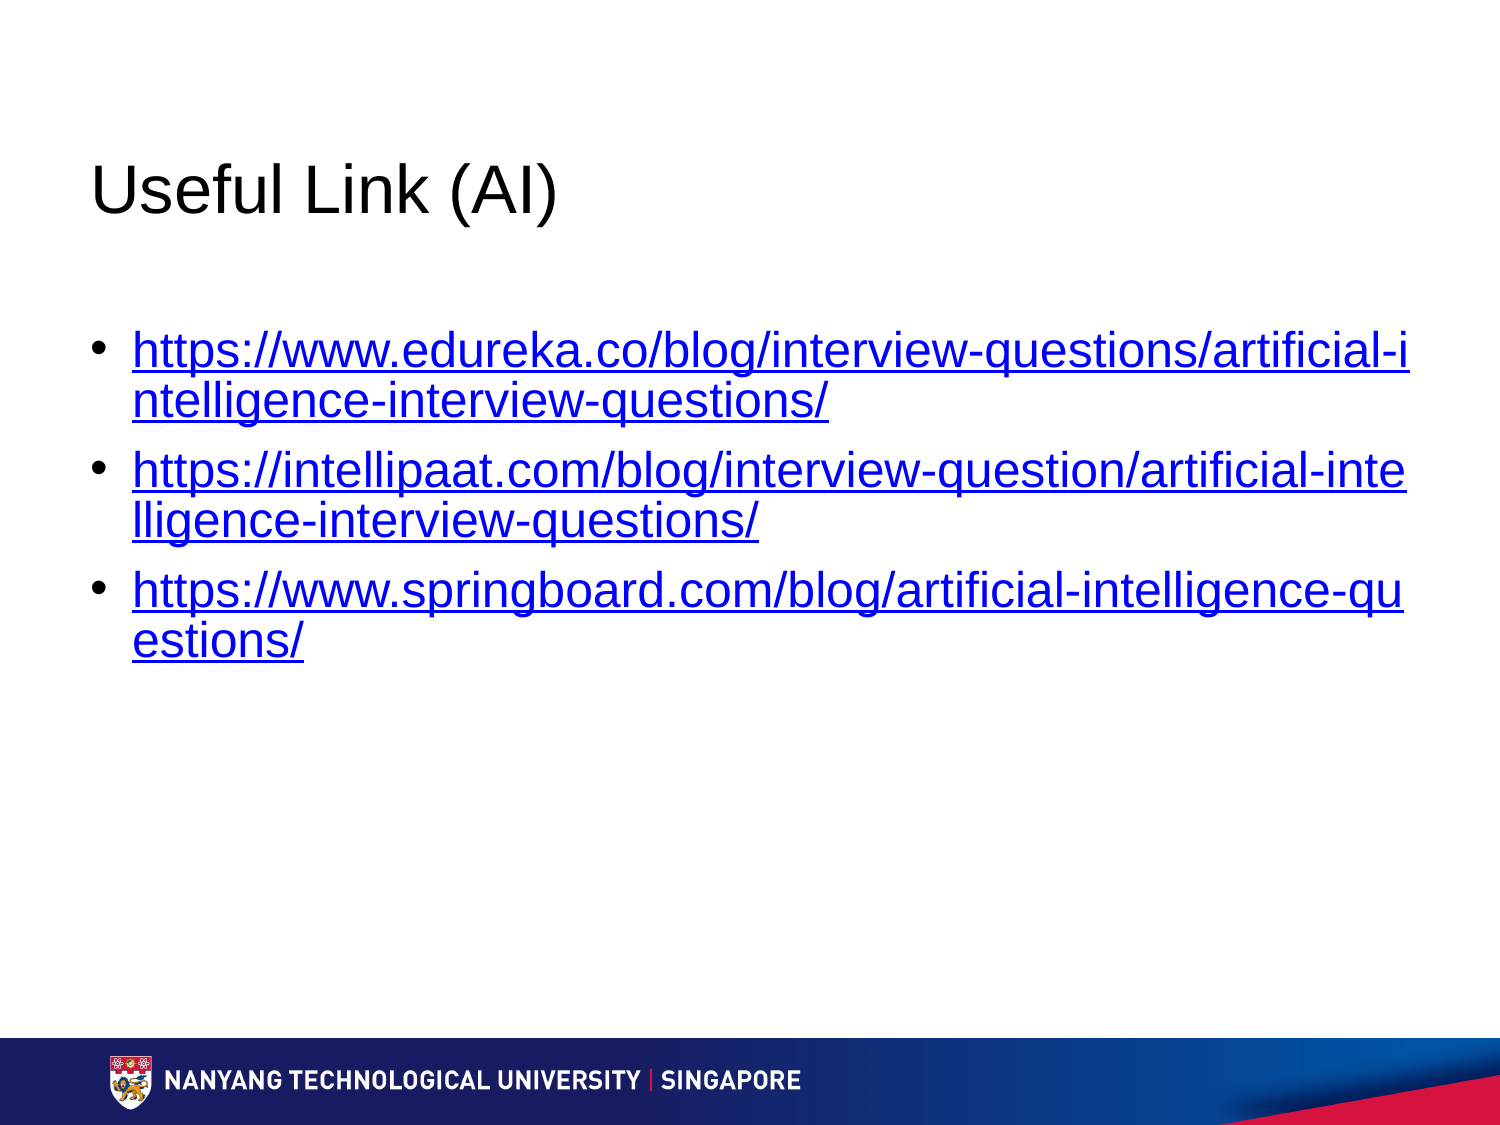

# Useful Link (AI)
https://www.edureka.co/blog/interview-questions/artificial-intelligence-interview-questions/
https://intellipaat.com/blog/interview-question/artificial-intelligence-interview-questions/
https://www.springboard.com/blog/artificial-intelligence-questions/